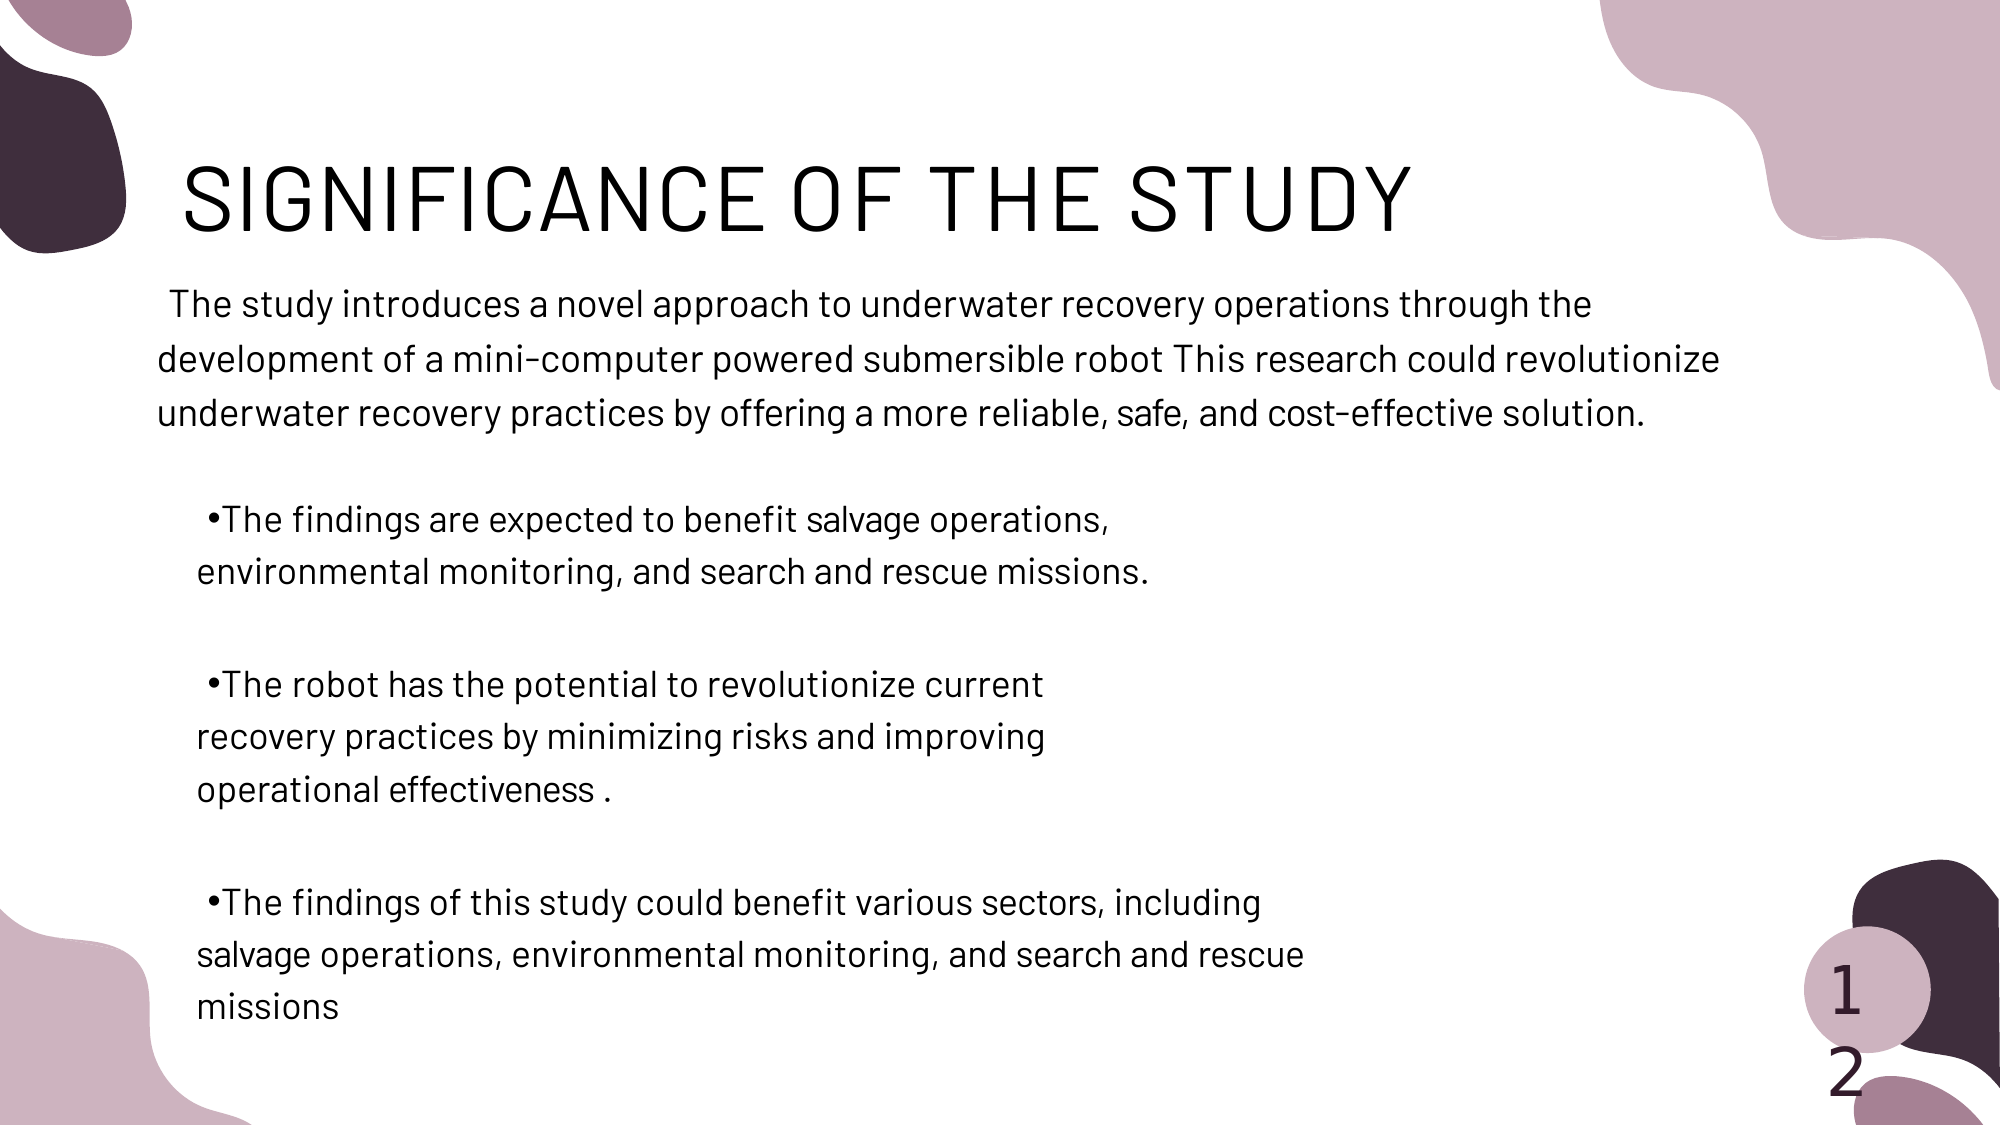

# SIGNIFICANCE OF THE STUDY
The study introduces a novel approach to underwater recovery operations through the development of a mini-computer powered submersible robot This research could revolutionize underwater recovery practices by offering a more reliable, safe, and cost-effective solution.
The findings are expected to benefit salvage operations, environmental monitoring, and search and rescue missions.

The robot has the potential to revolutionize current recovery practices by minimizing risks and improving operational effectiveness .

The findings of this study could benefit various sectors, including salvage operations, environmental monitoring, and search and rescue missions

12